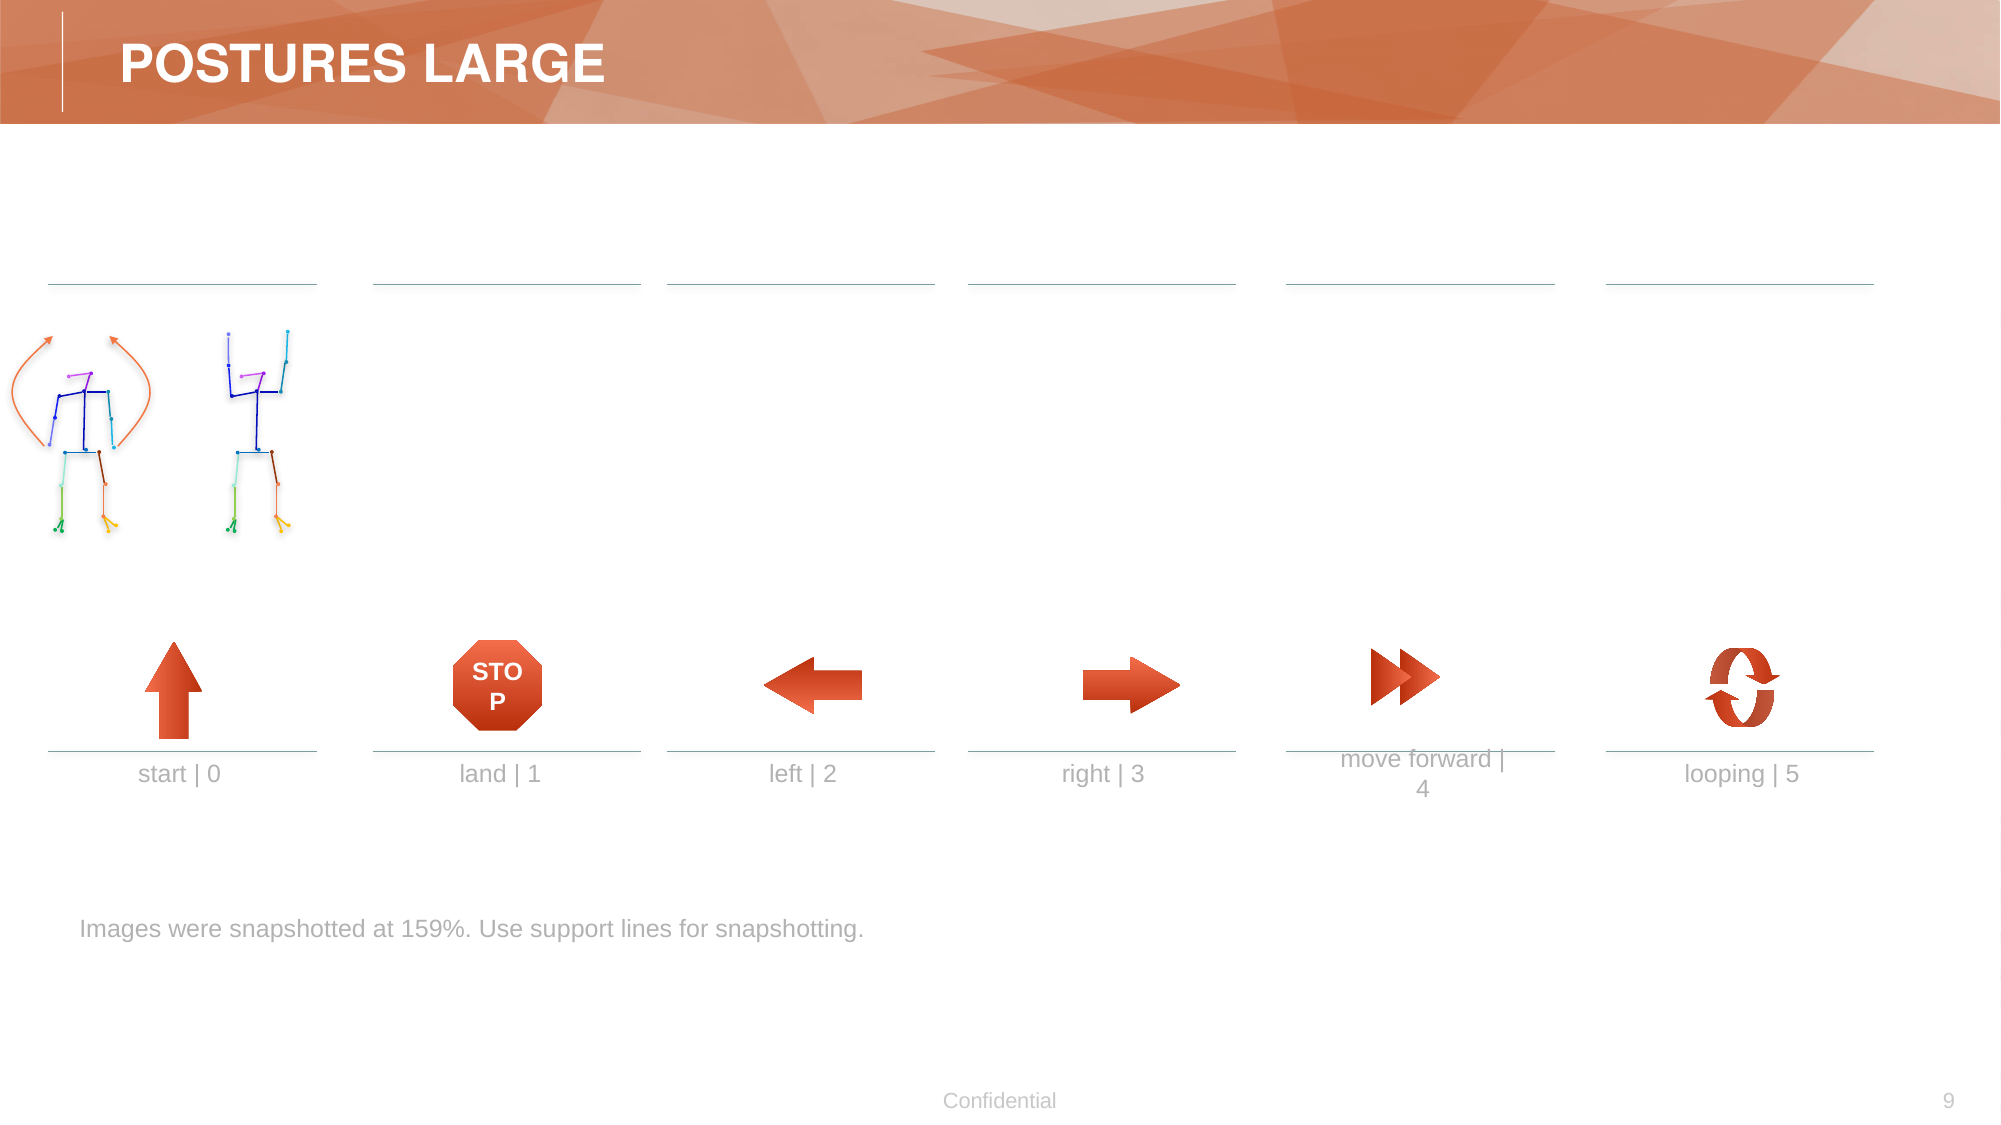

# Postures Large

STOP

start | 0
land | 1
left | 2
right | 3
move forward | 4
looping | 5
Images were snapshotted at 159%. Use support lines for snapshotting.
Confidential
9